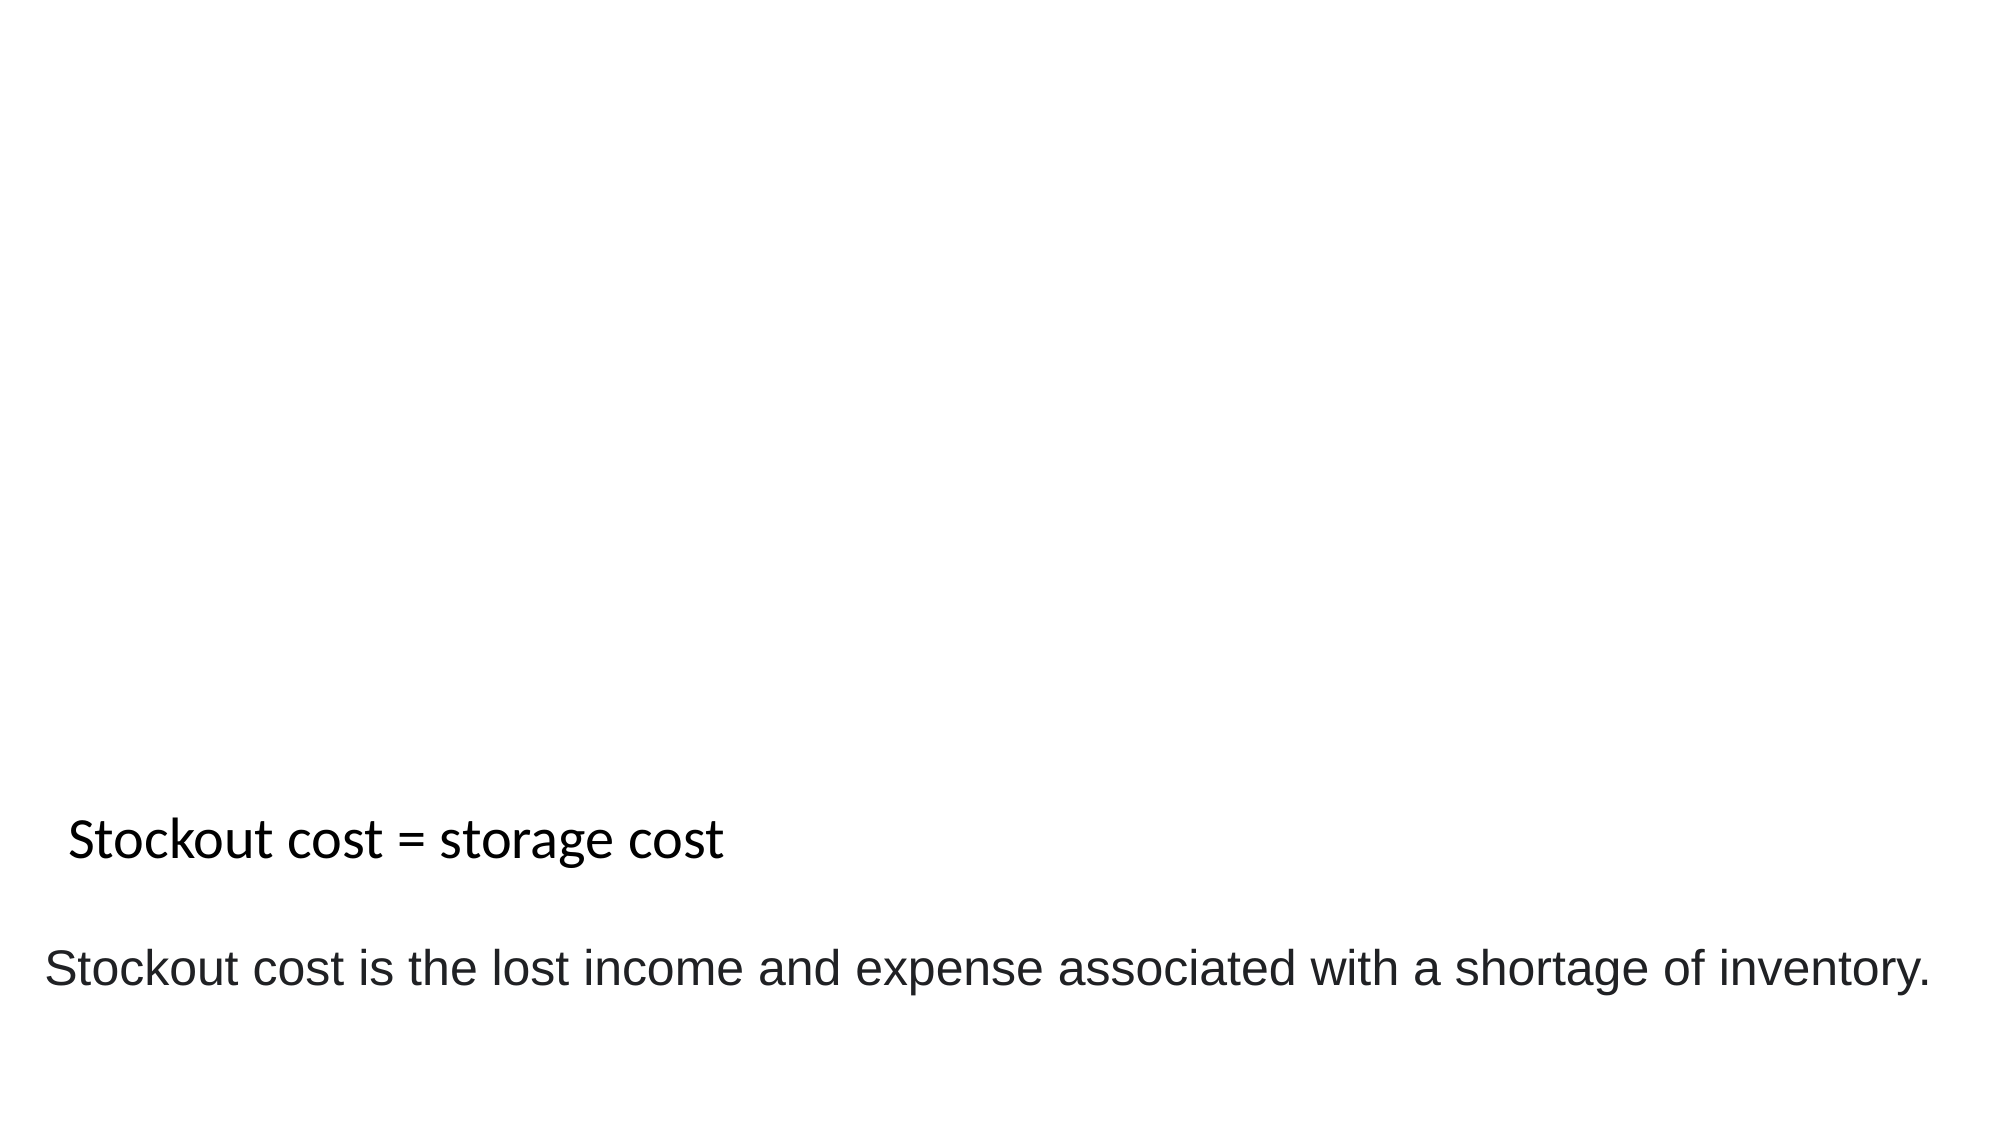

Stockout cost = storage cost
Stockout cost is the lost income and expense associated with a shortage of inventory.